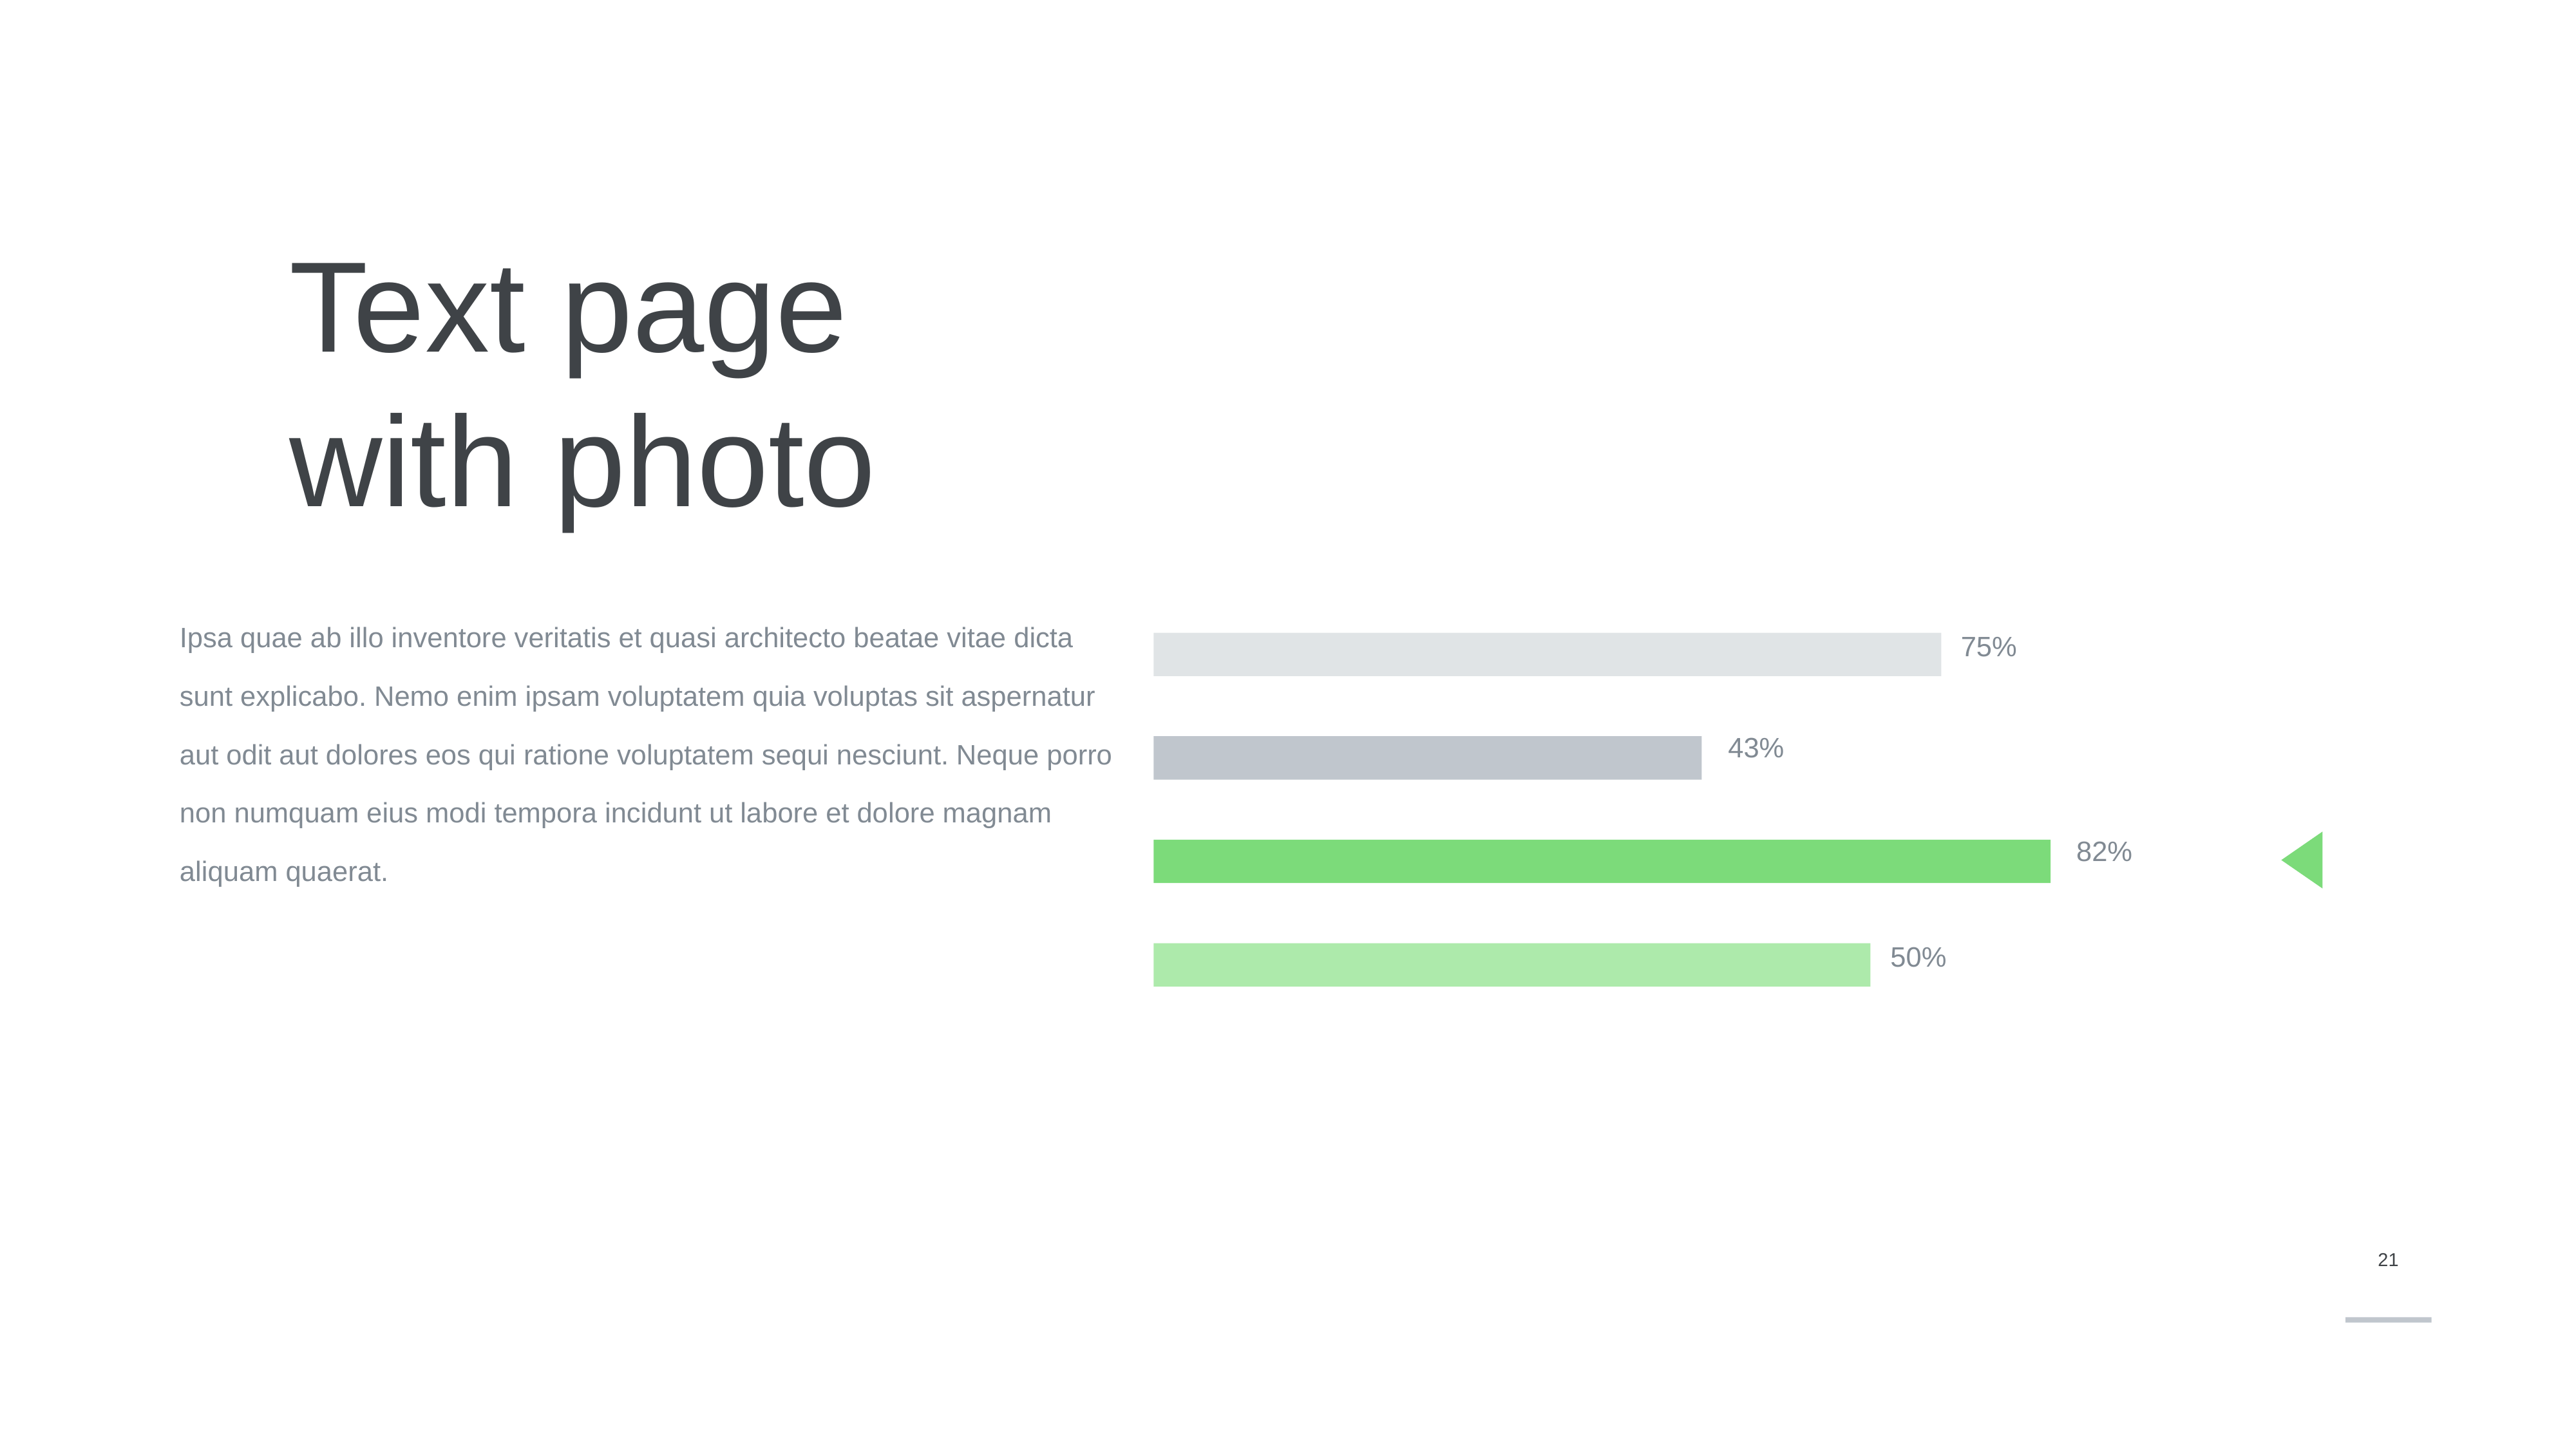

# Text page with photo
Ipsa quae ab illo inventore veritatis et quasi architecto beatae vitae dicta sunt explicabo. Nemo enim ipsam voluptatem quia voluptas sit aspernatur aut odit aut dolores eos qui ratione voluptatem sequi nesciunt. Neque porro non numquam eius modi tempora incidunt ut labore et dolore magnam aliquam quaerat.
75%

43%

82%

50%

21